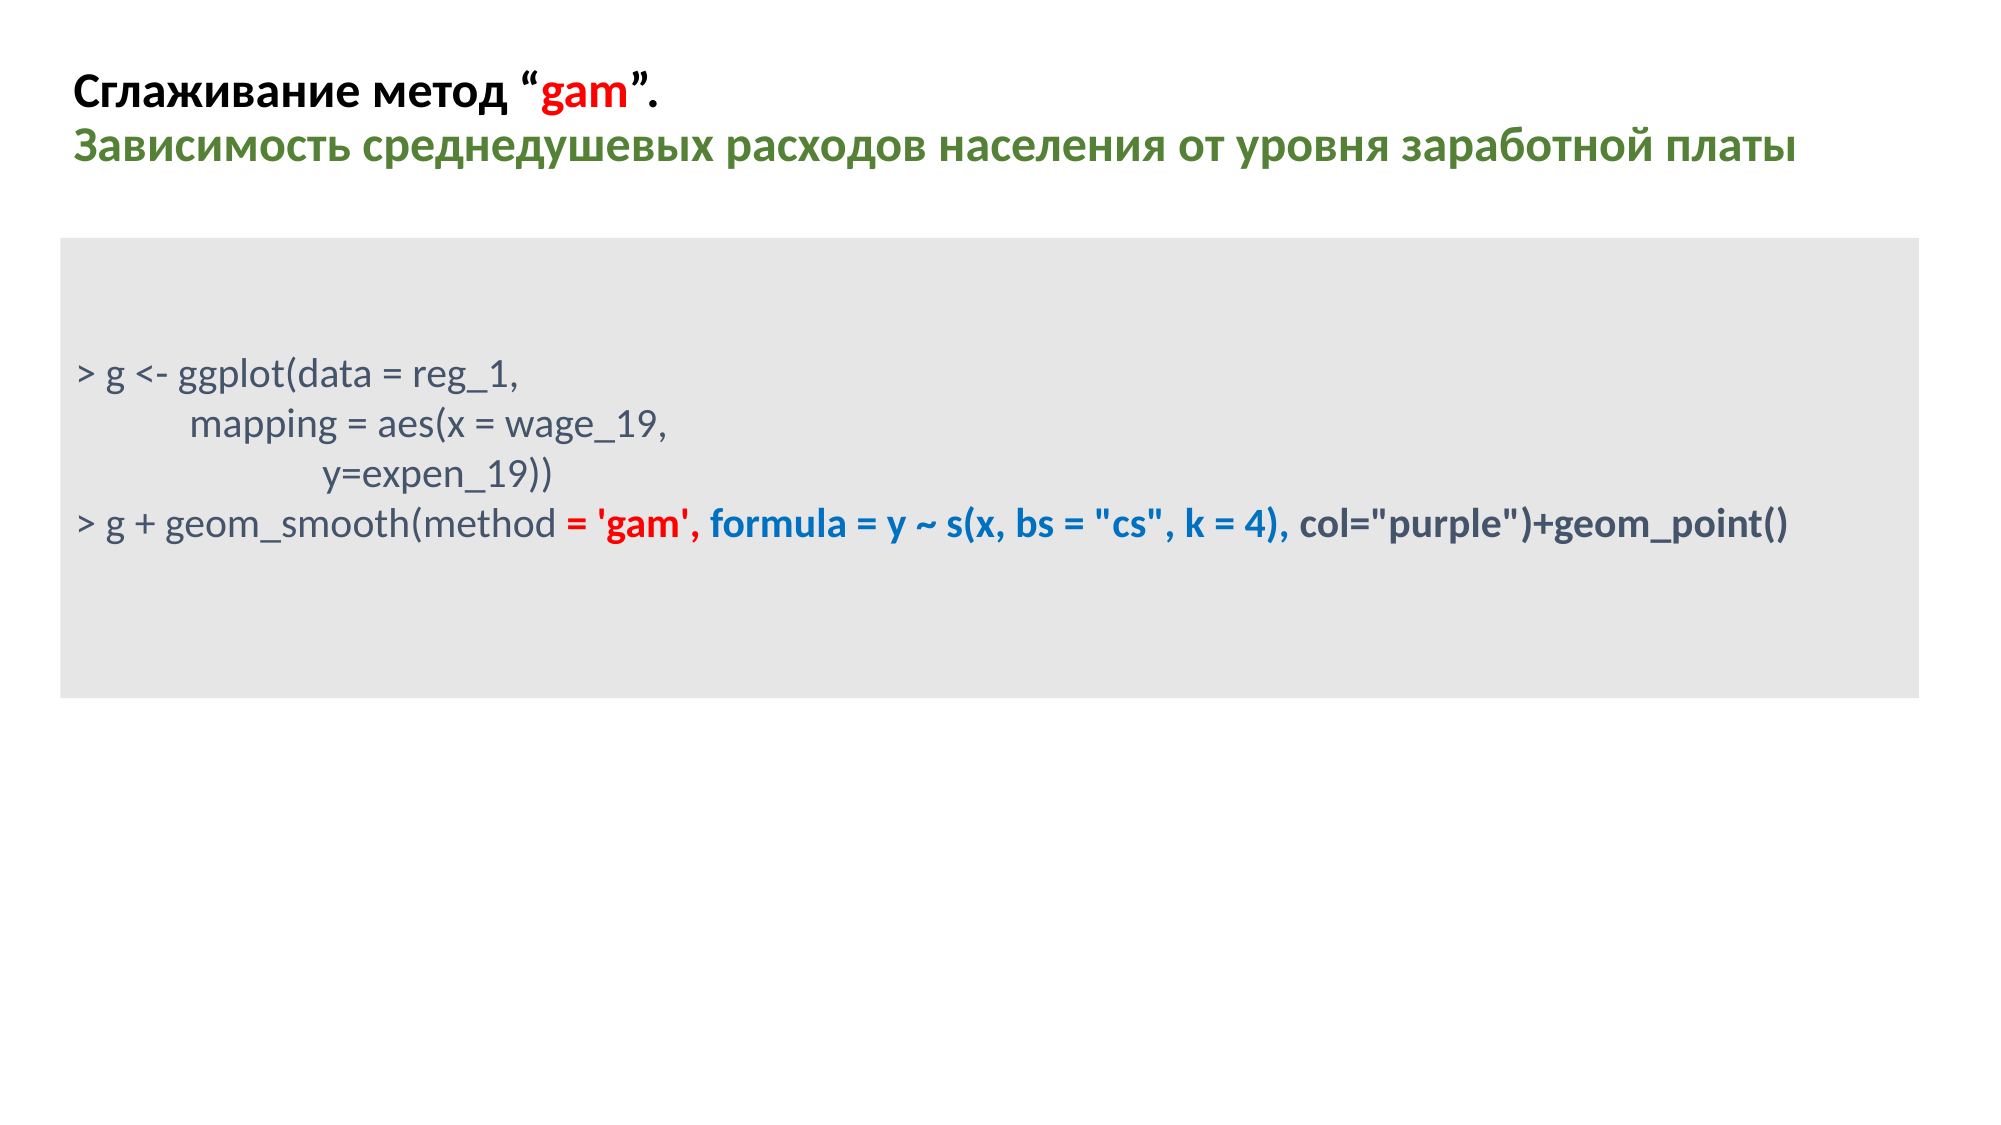

# Сглаживание метод “gam”. Зависимость среднедушевых расходов населения от уровня заработной платы
> g <- ggplot(data = reg_1,
            mapping = aes(x = wage_19,
                          y=expen_19))
> g + geom_smooth(method = 'gam', formula = y ~ s(x, bs = "cs", k = 4), col="purple")+geom_point()